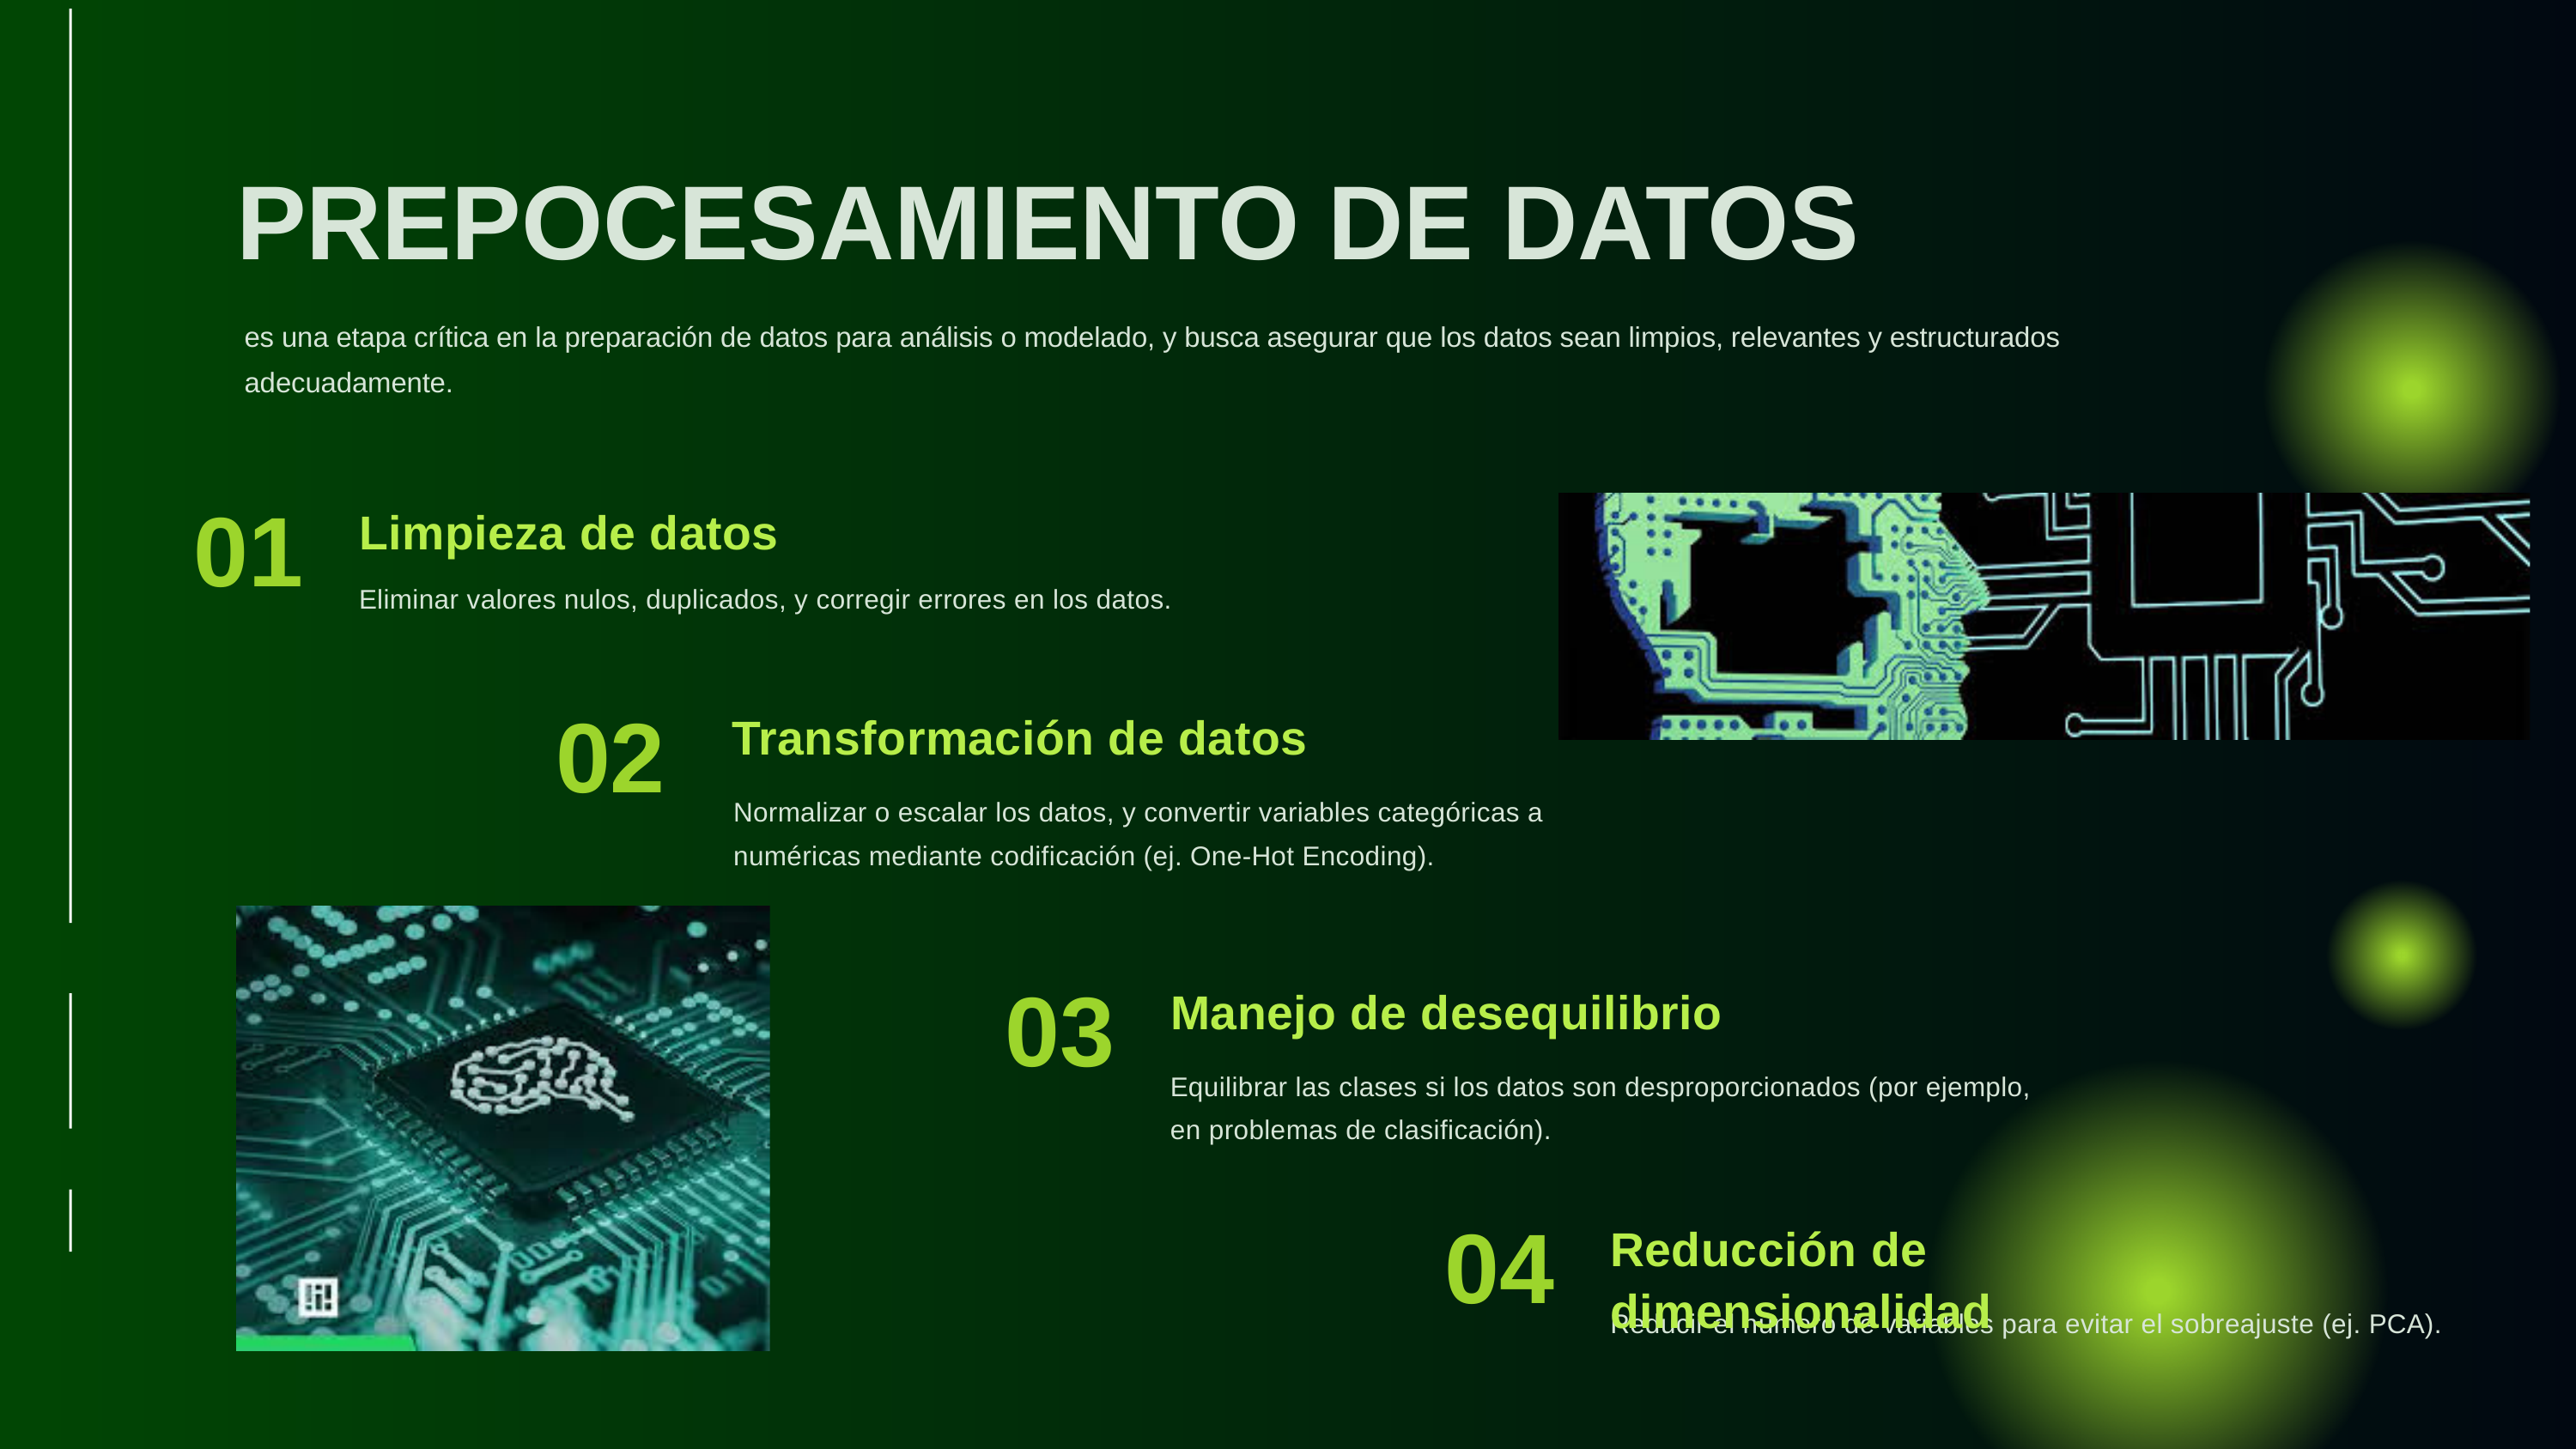

PREPOCESAMIENTO DE DATOS

es una etapa crítica en la preparación de datos para análisis o modelado, y busca asegurar que los datos sean limpios, relevantes y estructurados adecuadamente.
01

Limpieza de datos
Eliminar valores nulos, duplicados, y corregir errores en los datos.
02
Transformación de datos
Normalizar o escalar los datos, y convertir variables categóricas a numéricas mediante codificación (ej. One-Hot Encoding).

03
Manejo de desequilibrio

Equilibrar las clases si los datos son desproporcionados (por ejemplo, en problemas de clasificación).
04

Reducción de dimensionalidad
Reducir el número de variables para evitar el sobreajuste (ej. PCA).